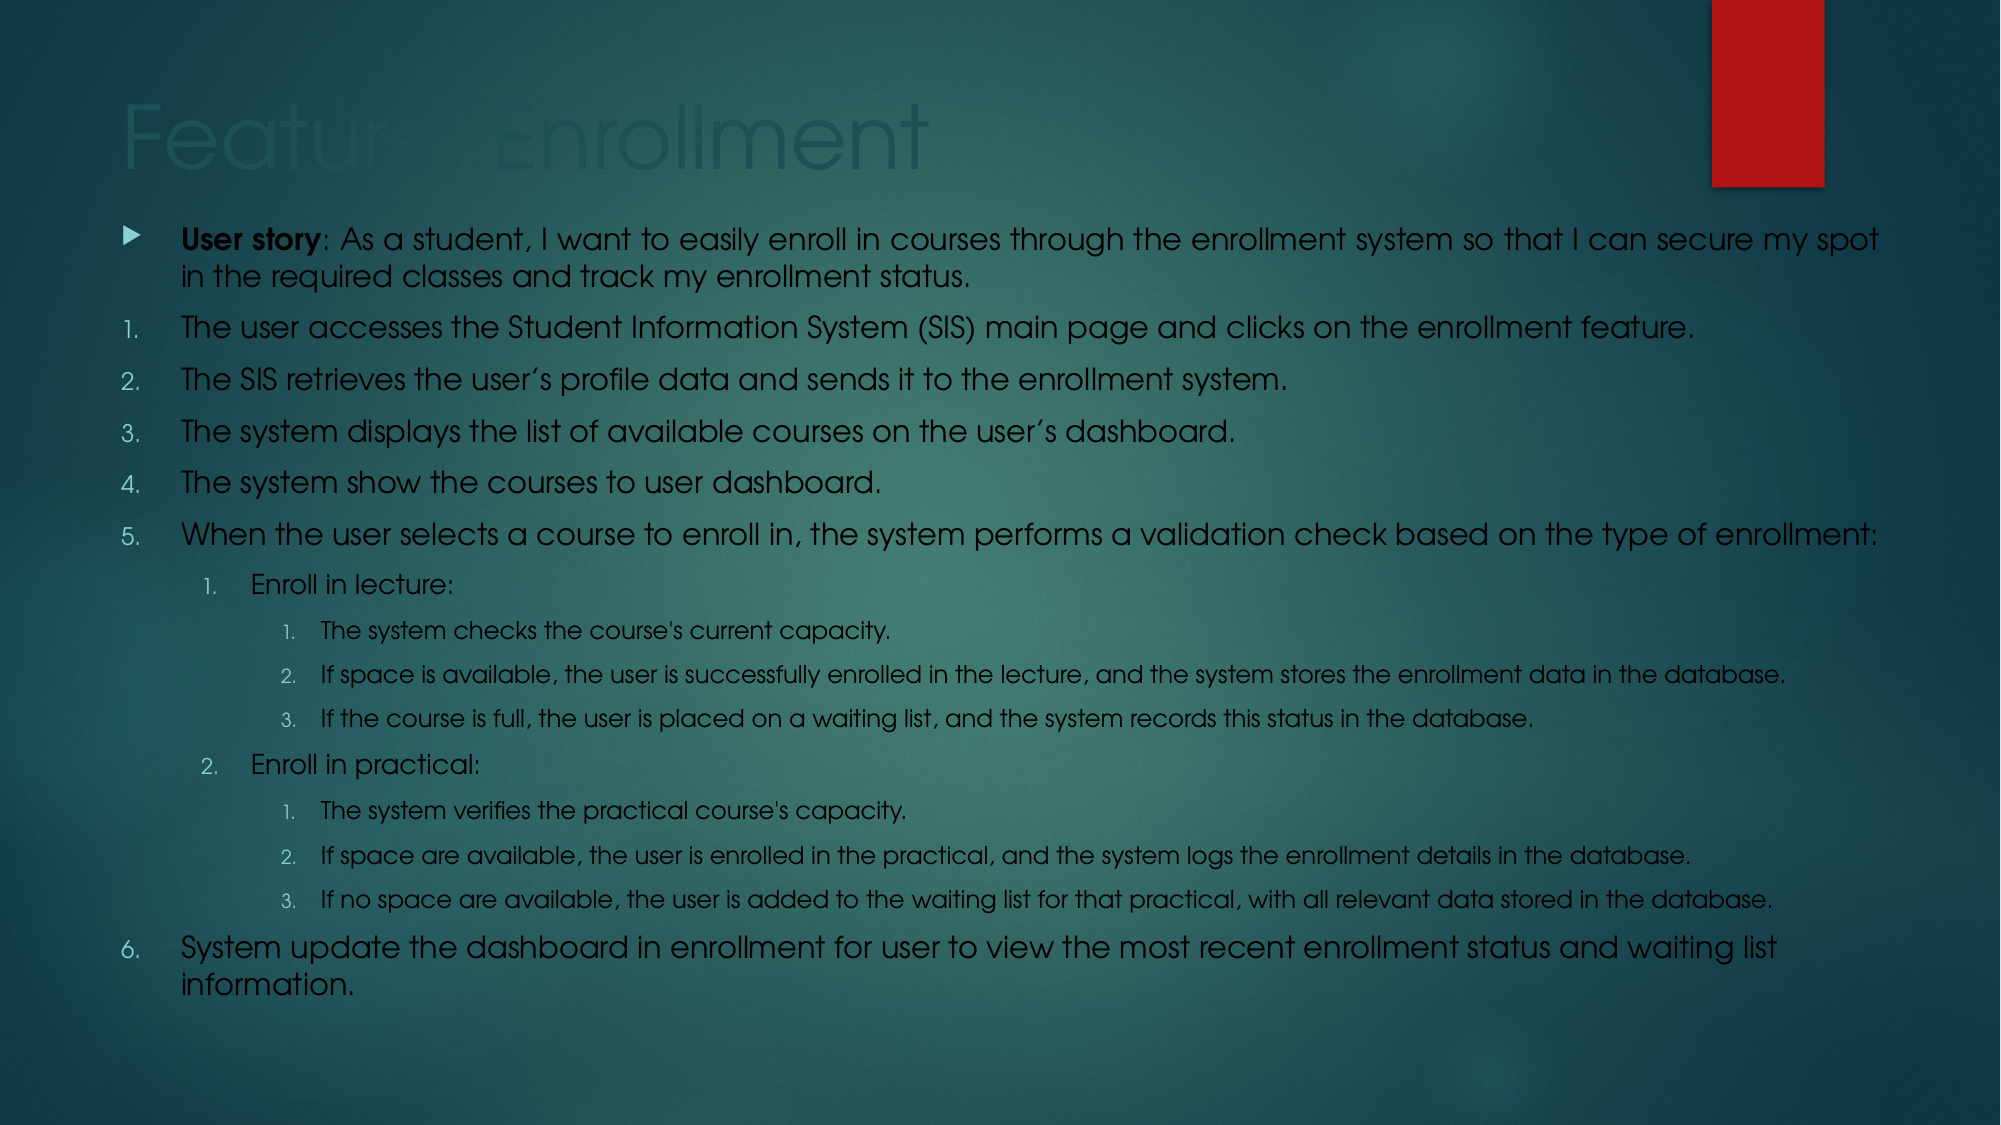

# Feature: Enrollment
User story: As a student, I want to easily enroll in courses through the enrollment system so that I can secure my spot in the required classes and track my enrollment status.
The user accesses the Student Information System (SIS) main page and clicks on the enrollment feature.
The SIS retrieves the user’s profile data and sends it to the enrollment system.
The system displays the list of available courses on the user’s dashboard.
The system show the courses to user dashboard.
When the user selects a course to enroll in, the system performs a validation check based on the type of enrollment:
Enroll in lecture:
The system checks the course's current capacity.
If space is available, the user is successfully enrolled in the lecture, and the system stores the enrollment data in the database.
If the course is full, the user is placed on a waiting list, and the system records this status in the database.
Enroll in practical:
The system verifies the practical course's capacity.
If space are available, the user is enrolled in the practical, and the system logs the enrollment details in the database.
If no space are available, the user is added to the waiting list for that practical, with all relevant data stored in the database.
System update the dashboard in enrollment for user to view the most recent enrollment status and waiting list information.